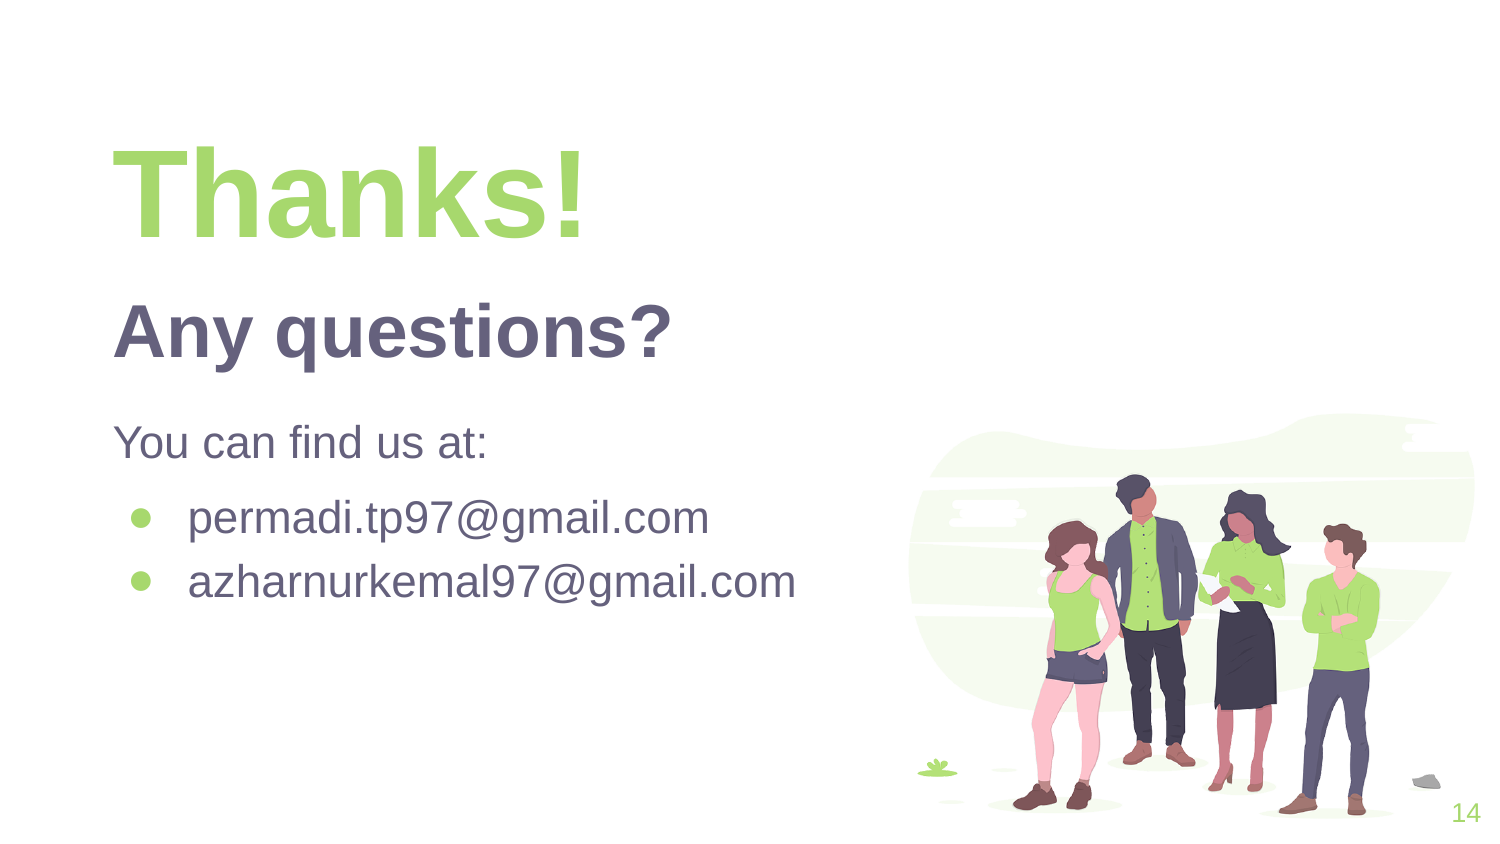

Thanks!
Any questions?
You can find us at:
permadi.tp97@gmail.com
azharnurkemal97@gmail.com
14